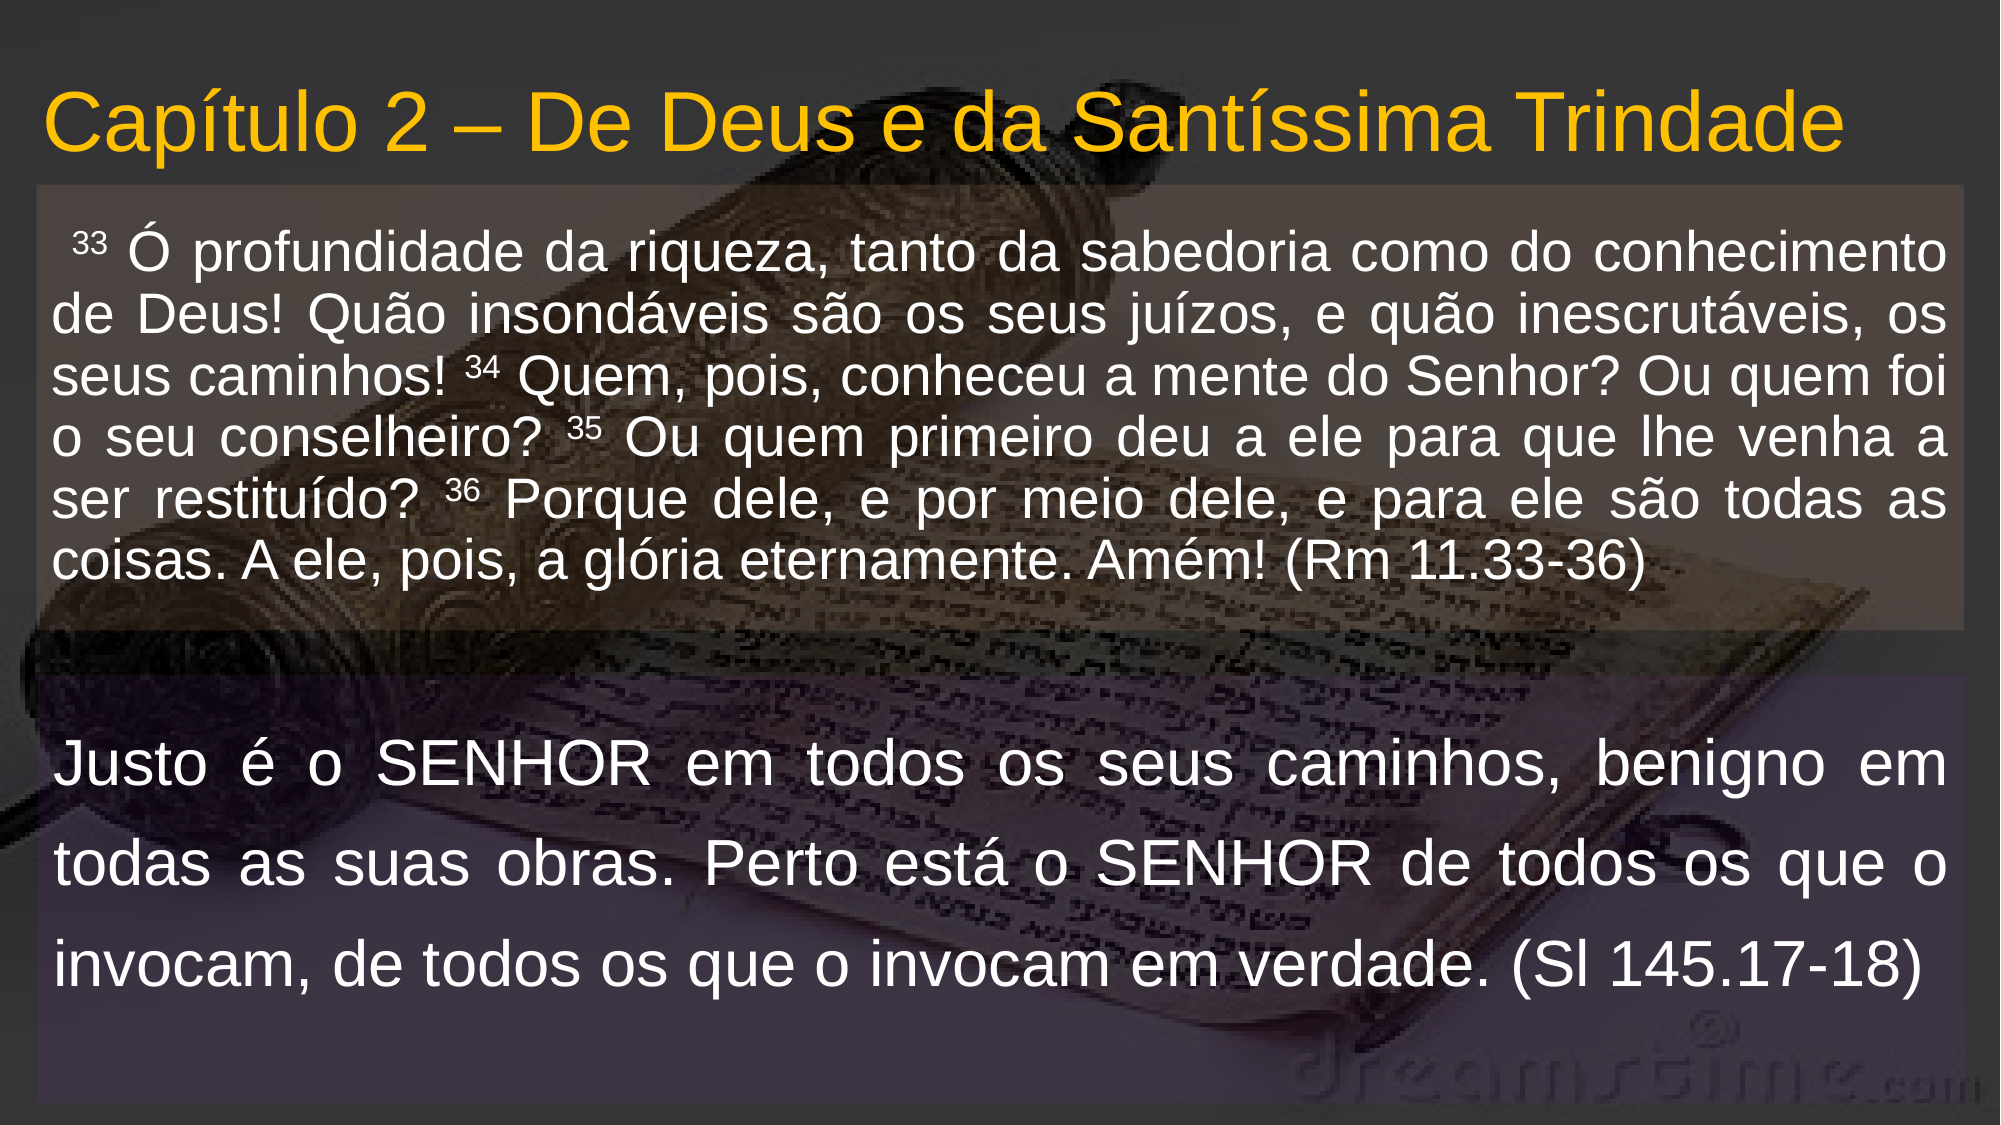

# Capítulo 2 – De Deus e da Santíssima Trindade
 33 Ó profundidade da riqueza, tanto da sabedoria como do conhecimento de Deus! Quão insondáveis são os seus juízos, e quão inescrutáveis, os seus caminhos! 34 Quem, pois, conheceu a mente do Senhor? Ou quem foi o seu conselheiro? 35 Ou quem primeiro deu a ele para que lhe venha a ser restituído? 36 Porque dele, e por meio dele, e para ele são todas as coisas. A ele, pois, a glória eternamente. Amém! (Rm 11.33-36)
Justo é o SENHOR em todos os seus caminhos, benigno em todas as suas obras. Perto está o SENHOR de todos os que o invocam, de todos os que o invocam em verdade. (Sl 145.17-18)